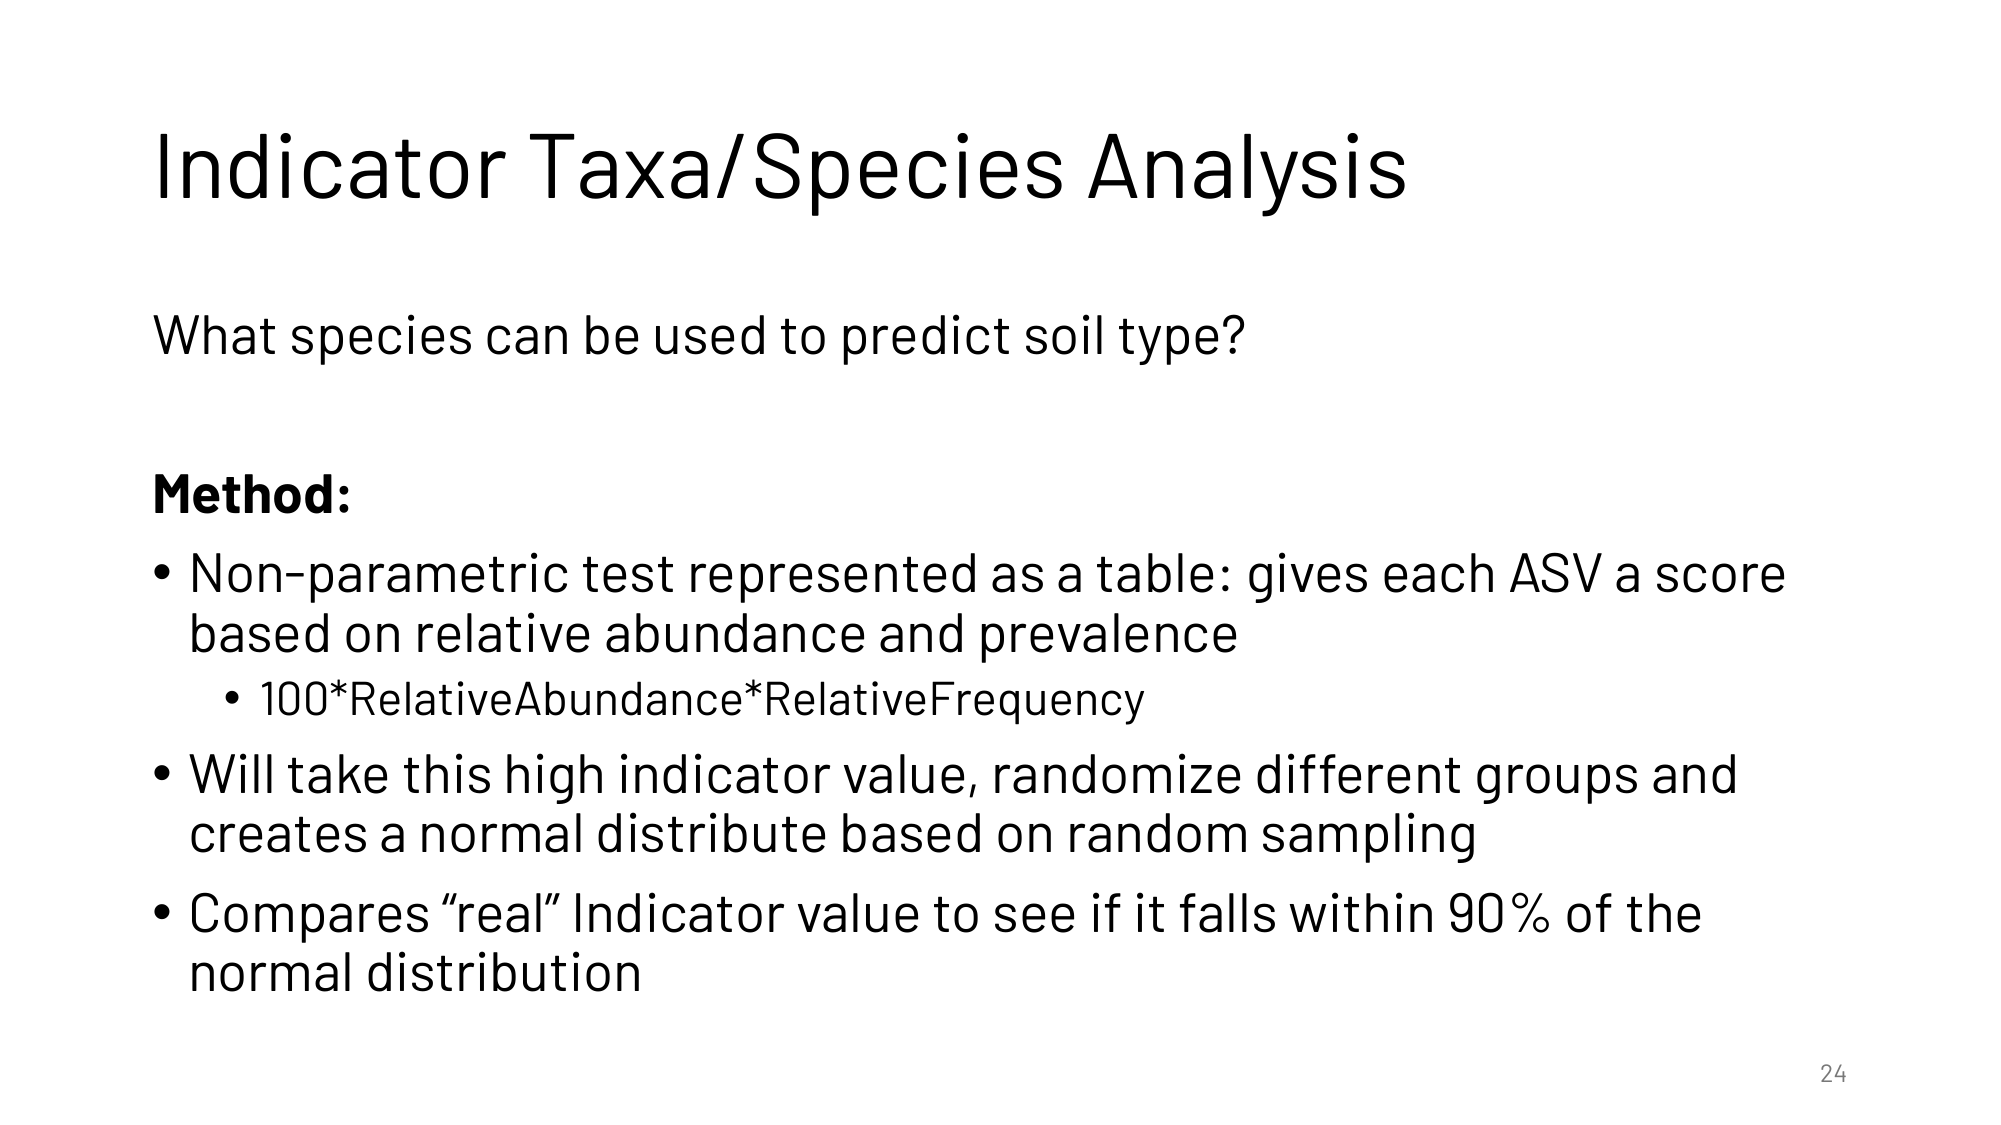

# Indicator Taxa/Species Analysis
What species can be used to predict soil type?

Method:
Non-parametric test represented as a table: gives each ASV a score based on relative abundance and prevalence
100*RelativeAbundance*RelativeFrequency
Will take this high indicator value, randomize different groups and creates a normal distribute based on random sampling
Compares “real” Indicator value to see if it falls within 90% of the normal distribution
24